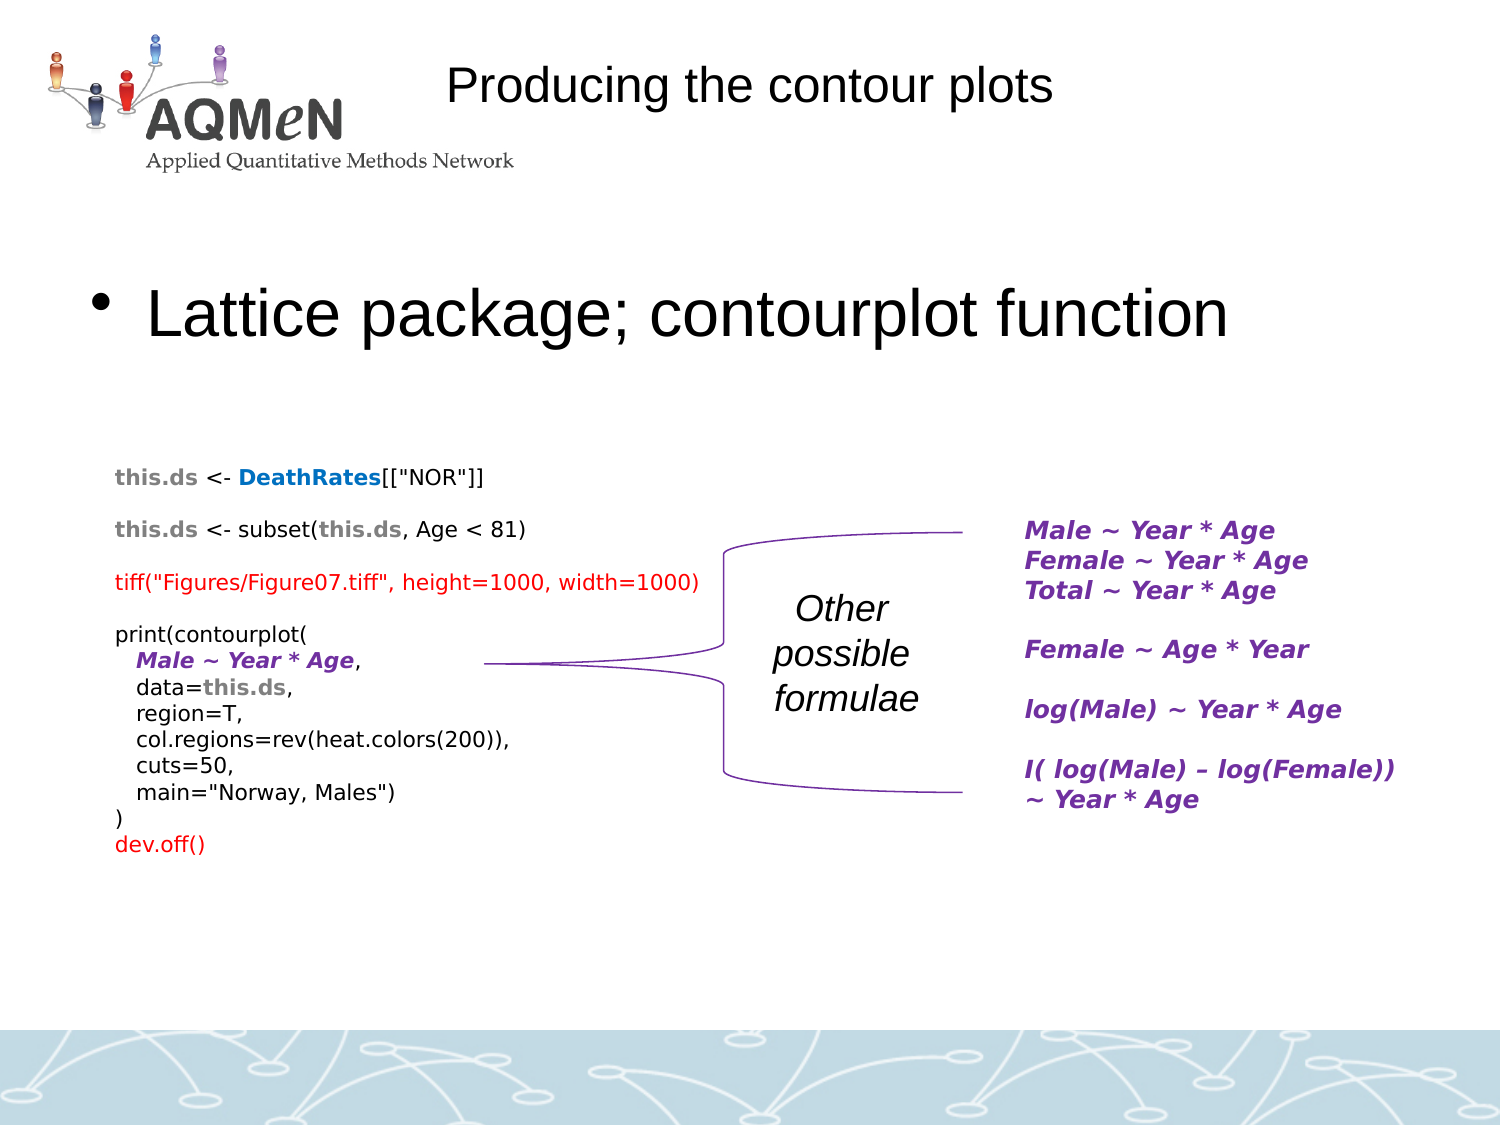

# Producing the contour plots
Lattice package; contourplot function
this.ds <- DeathRates[["NOR"]]

this.ds <- subset(this.ds, Age < 81)

tiff("Figures/Figure07.tiff", height=1000, width=1000)

print(contourplot(
   Male ~ Year * Age,
   data=this.ds,
   region=T,
   col.regions=rev(heat.colors(200)),
   cuts=50,
   main="Norway, Males")
)
dev.off()
Male ~ Year * Age
Female ~ Year * Age
Total ~ Year * Age

Female ~ Age * Year

log(Male) ~ Year * Age

I( log(Male) – log(Female))
~ Year * Age

Other
possible
formulae